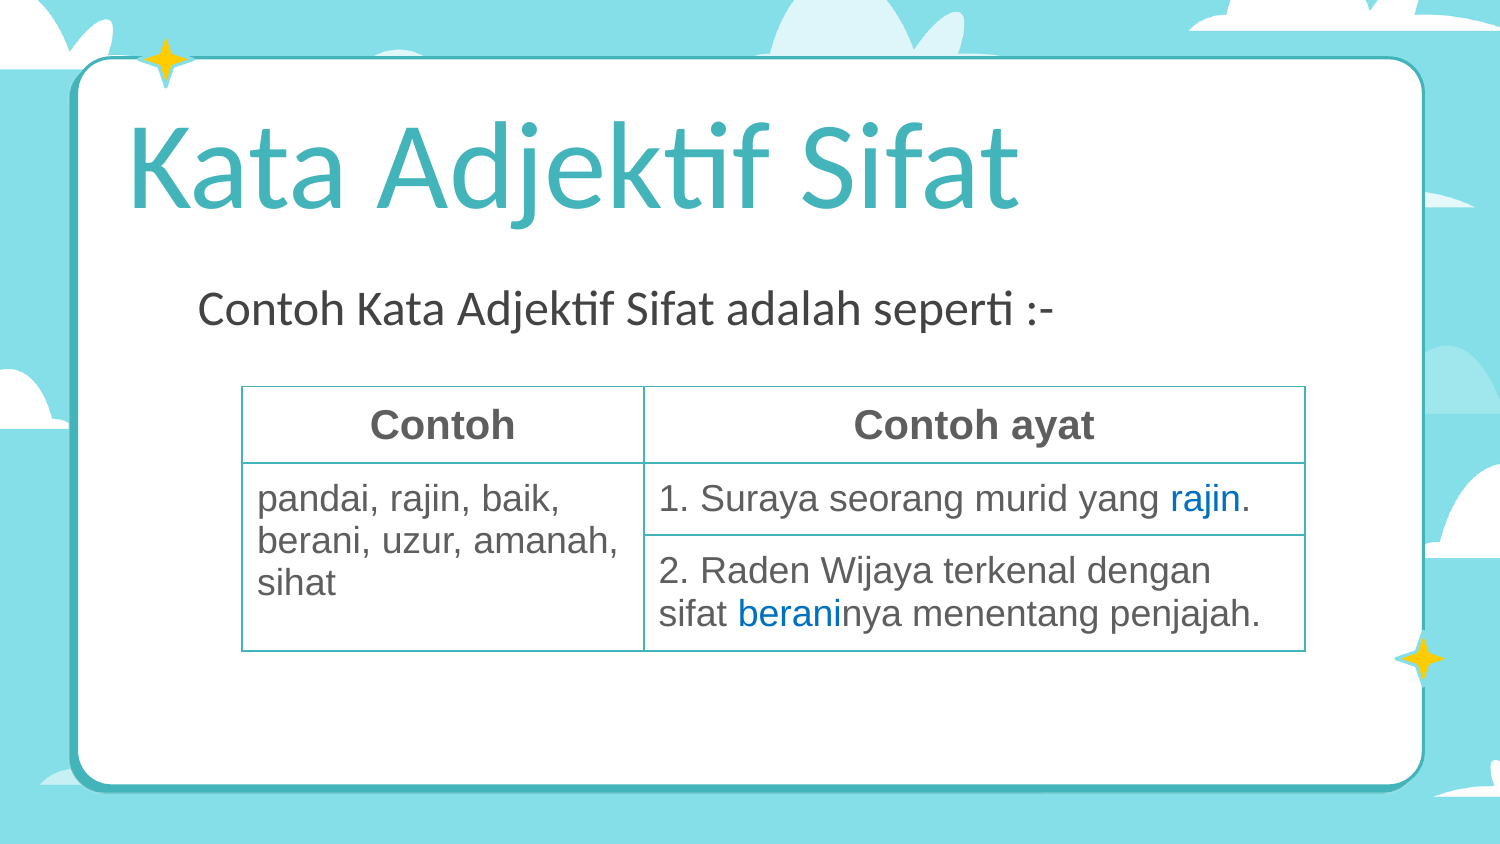

# Kata Adjektif Sifat
Contoh Kata Adjektif Sifat adalah seperti :-

| Contoh | Contoh ayat |
| --- | --- |
| pandai, rajin, baik, berani, uzur, amanah, sihat | 1. Suraya seorang murid yang rajin. |
|  | 2. Raden Wijaya terkenal dengan sifat beraninya menentang penjajah. |